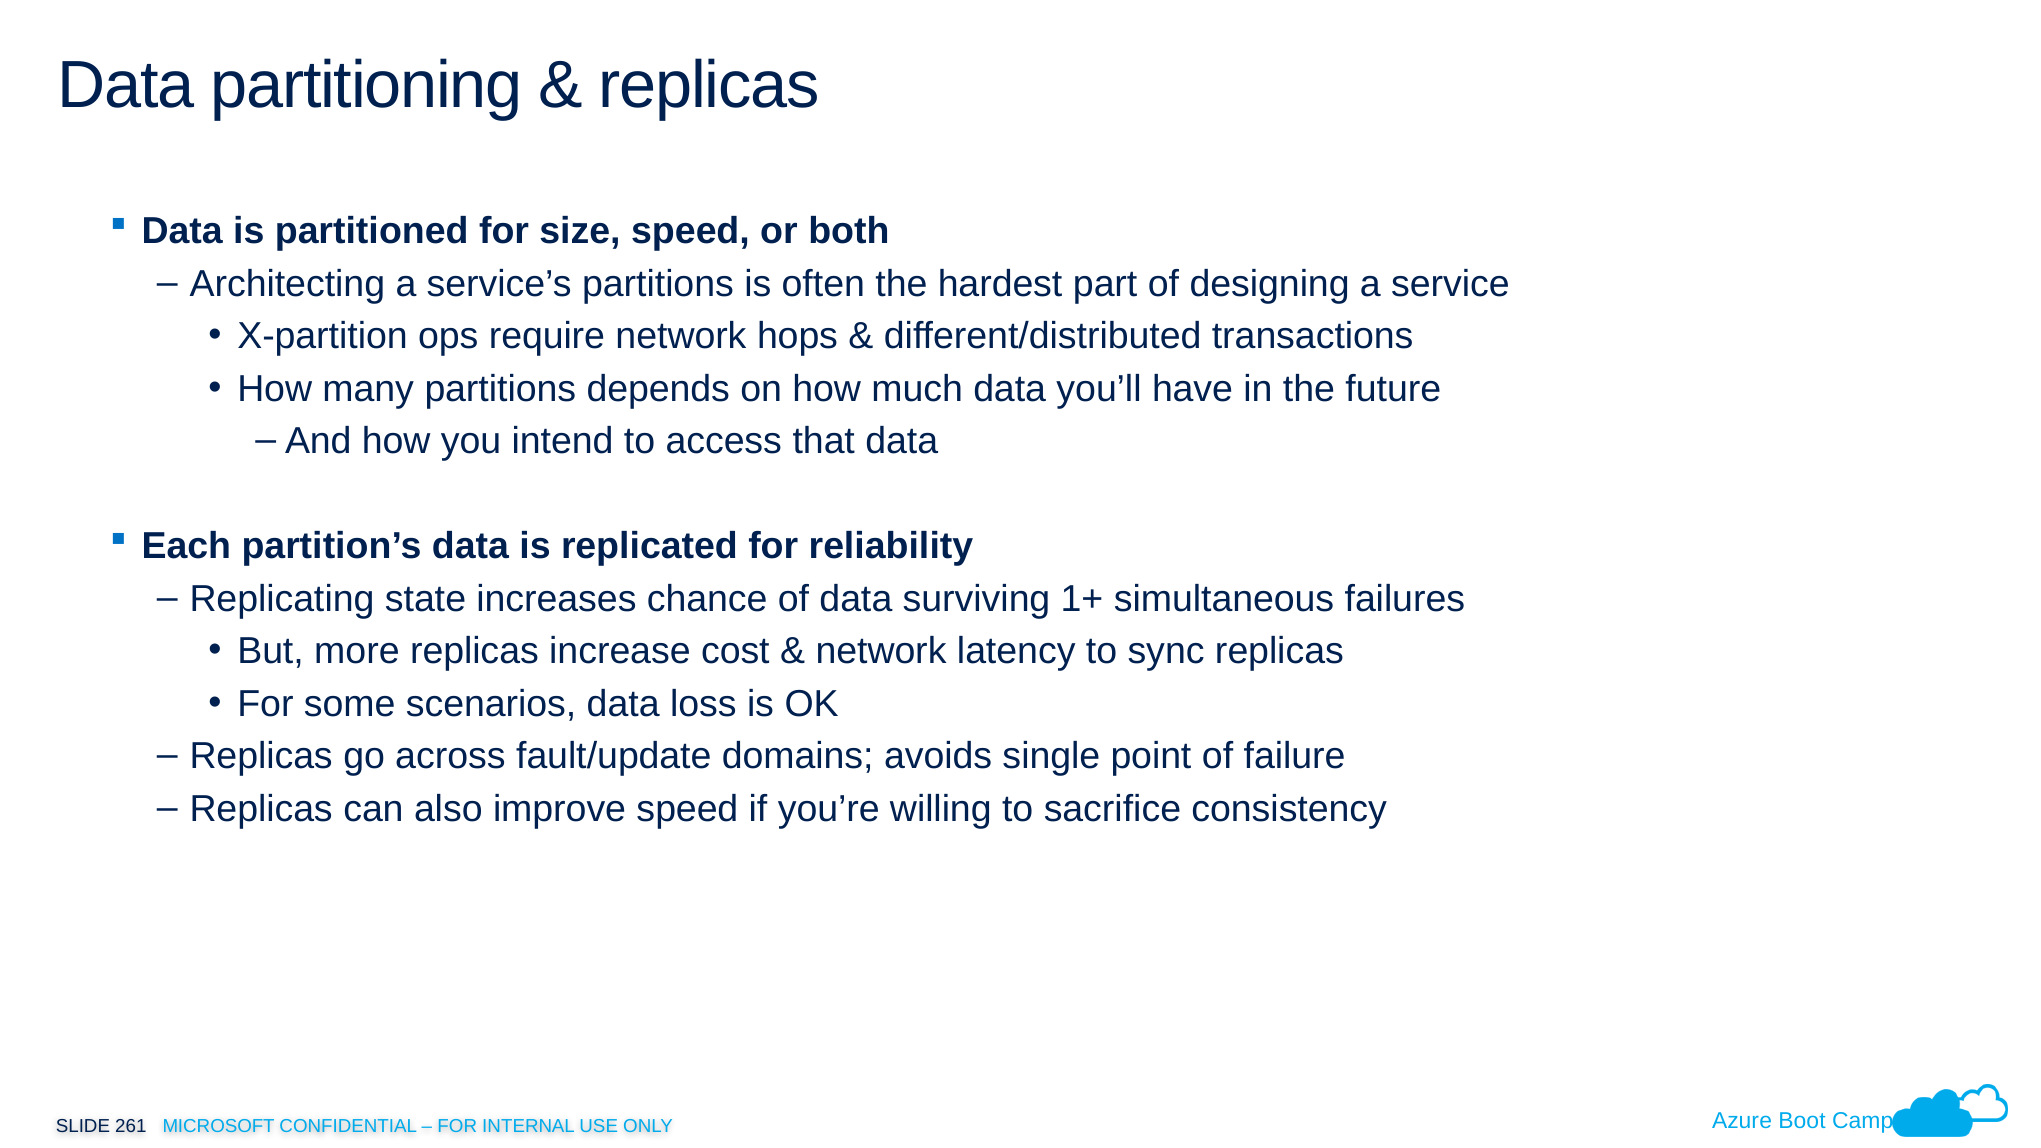

# Data partitioning & replicas
Data is partitioned for size, speed, or both
Architecting a service’s partitions is often the hardest part of designing a service
X-partition ops require network hops & different/distributed transactions
How many partitions depends on how much data you’ll have in the future
And how you intend to access that data

Each partition’s data is replicated for reliability
Replicating state increases chance of data surviving 1+ simultaneous failures
But, more replicas increase cost & network latency to sync replicas
For some scenarios, data loss is OK
Replicas go across fault/update domains; avoids single point of failure
Replicas can also improve speed if you’re willing to sacrifice consistency